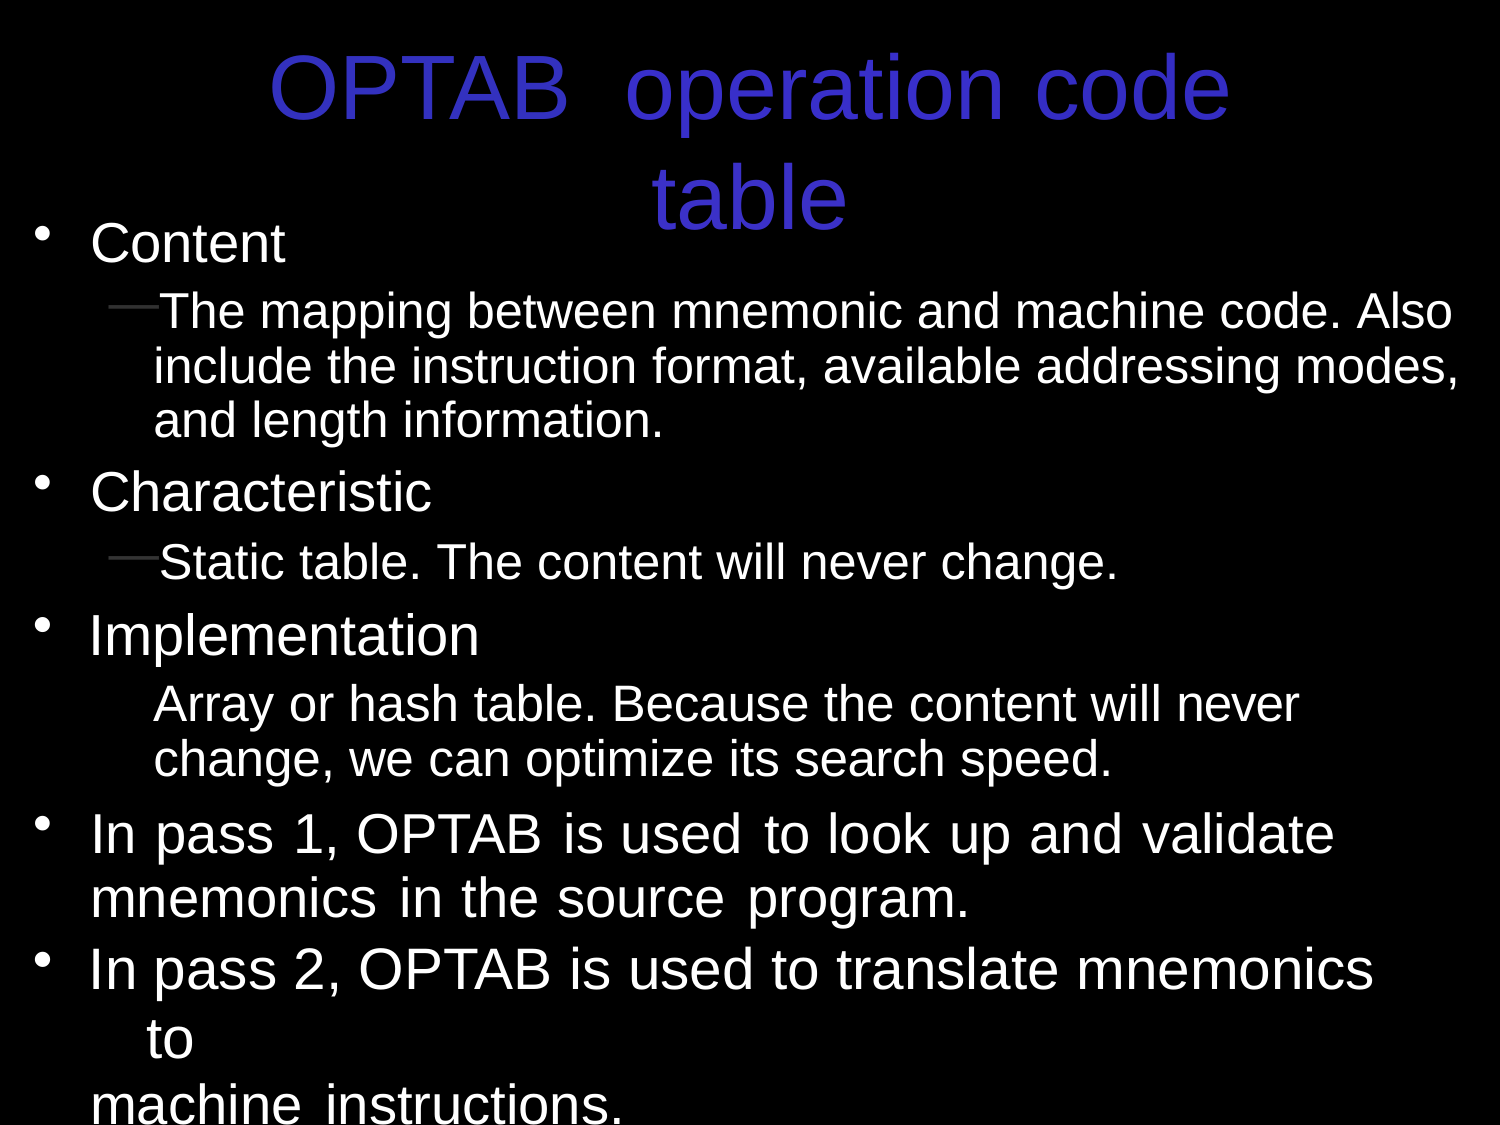

# OPTAB	operation code table
Content
The mapping between mnemonic and machine code. Also include the instruction format, available addressing modes, and length information.
Characteristic
Static table. The content will never change.
Implementation
Array or hash table. Because the content will never change, we can optimize its search speed.
In pass 1, OPTAB is used to look up and validate mnemonics in the source program.
In pass 2, OPTAB is used to translate mnemonics	to
machine instructions.